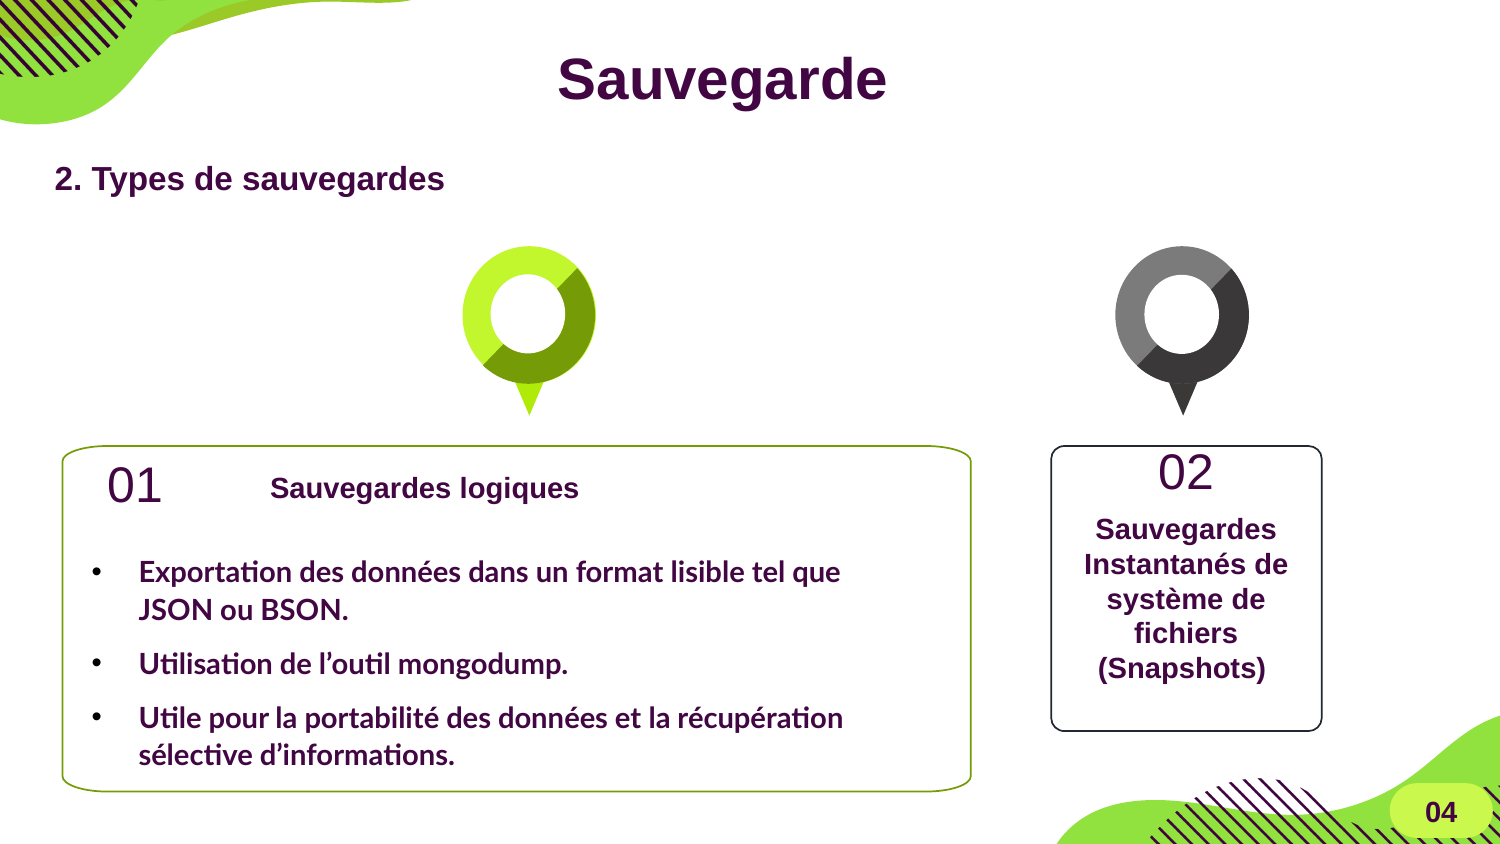

# Sauvegarde
2. Types de sauvegardes

Sauvegardes logiques

02
01

Sauvegardes Instantanés de système de fichiers (Snapshots)

Exportation des données dans un format lisible tel que JSON ou BSON.
Utilisation de l’outil mongodump.
Utile pour la portabilité des données et la récupération sélective d’informations.
04